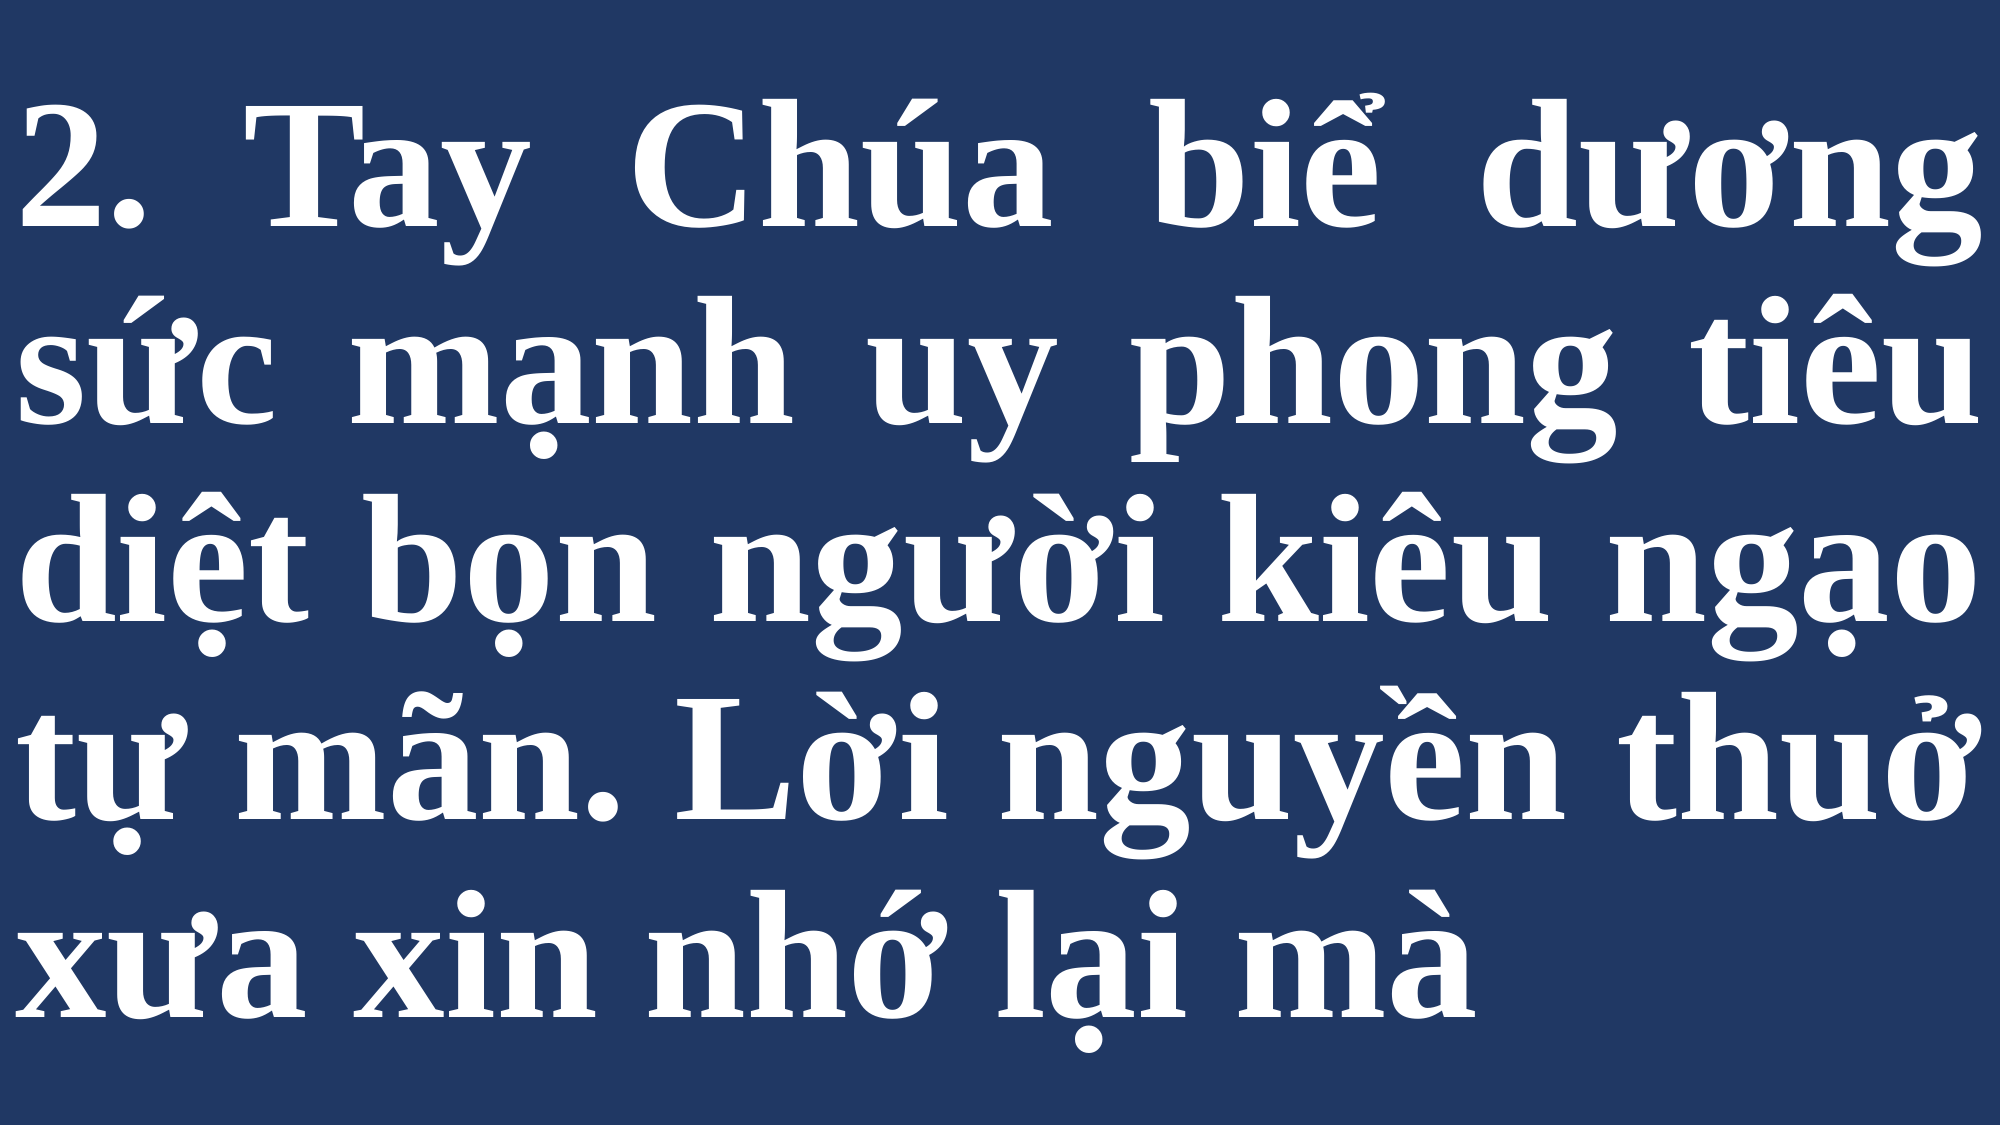

# 2. Tay Chúa biể dương sức mạnh uy phong tiêu diệt bọn người kiêu ngạo tự mãn. Lời nguyền thuở xưa xin nhớ lại mà